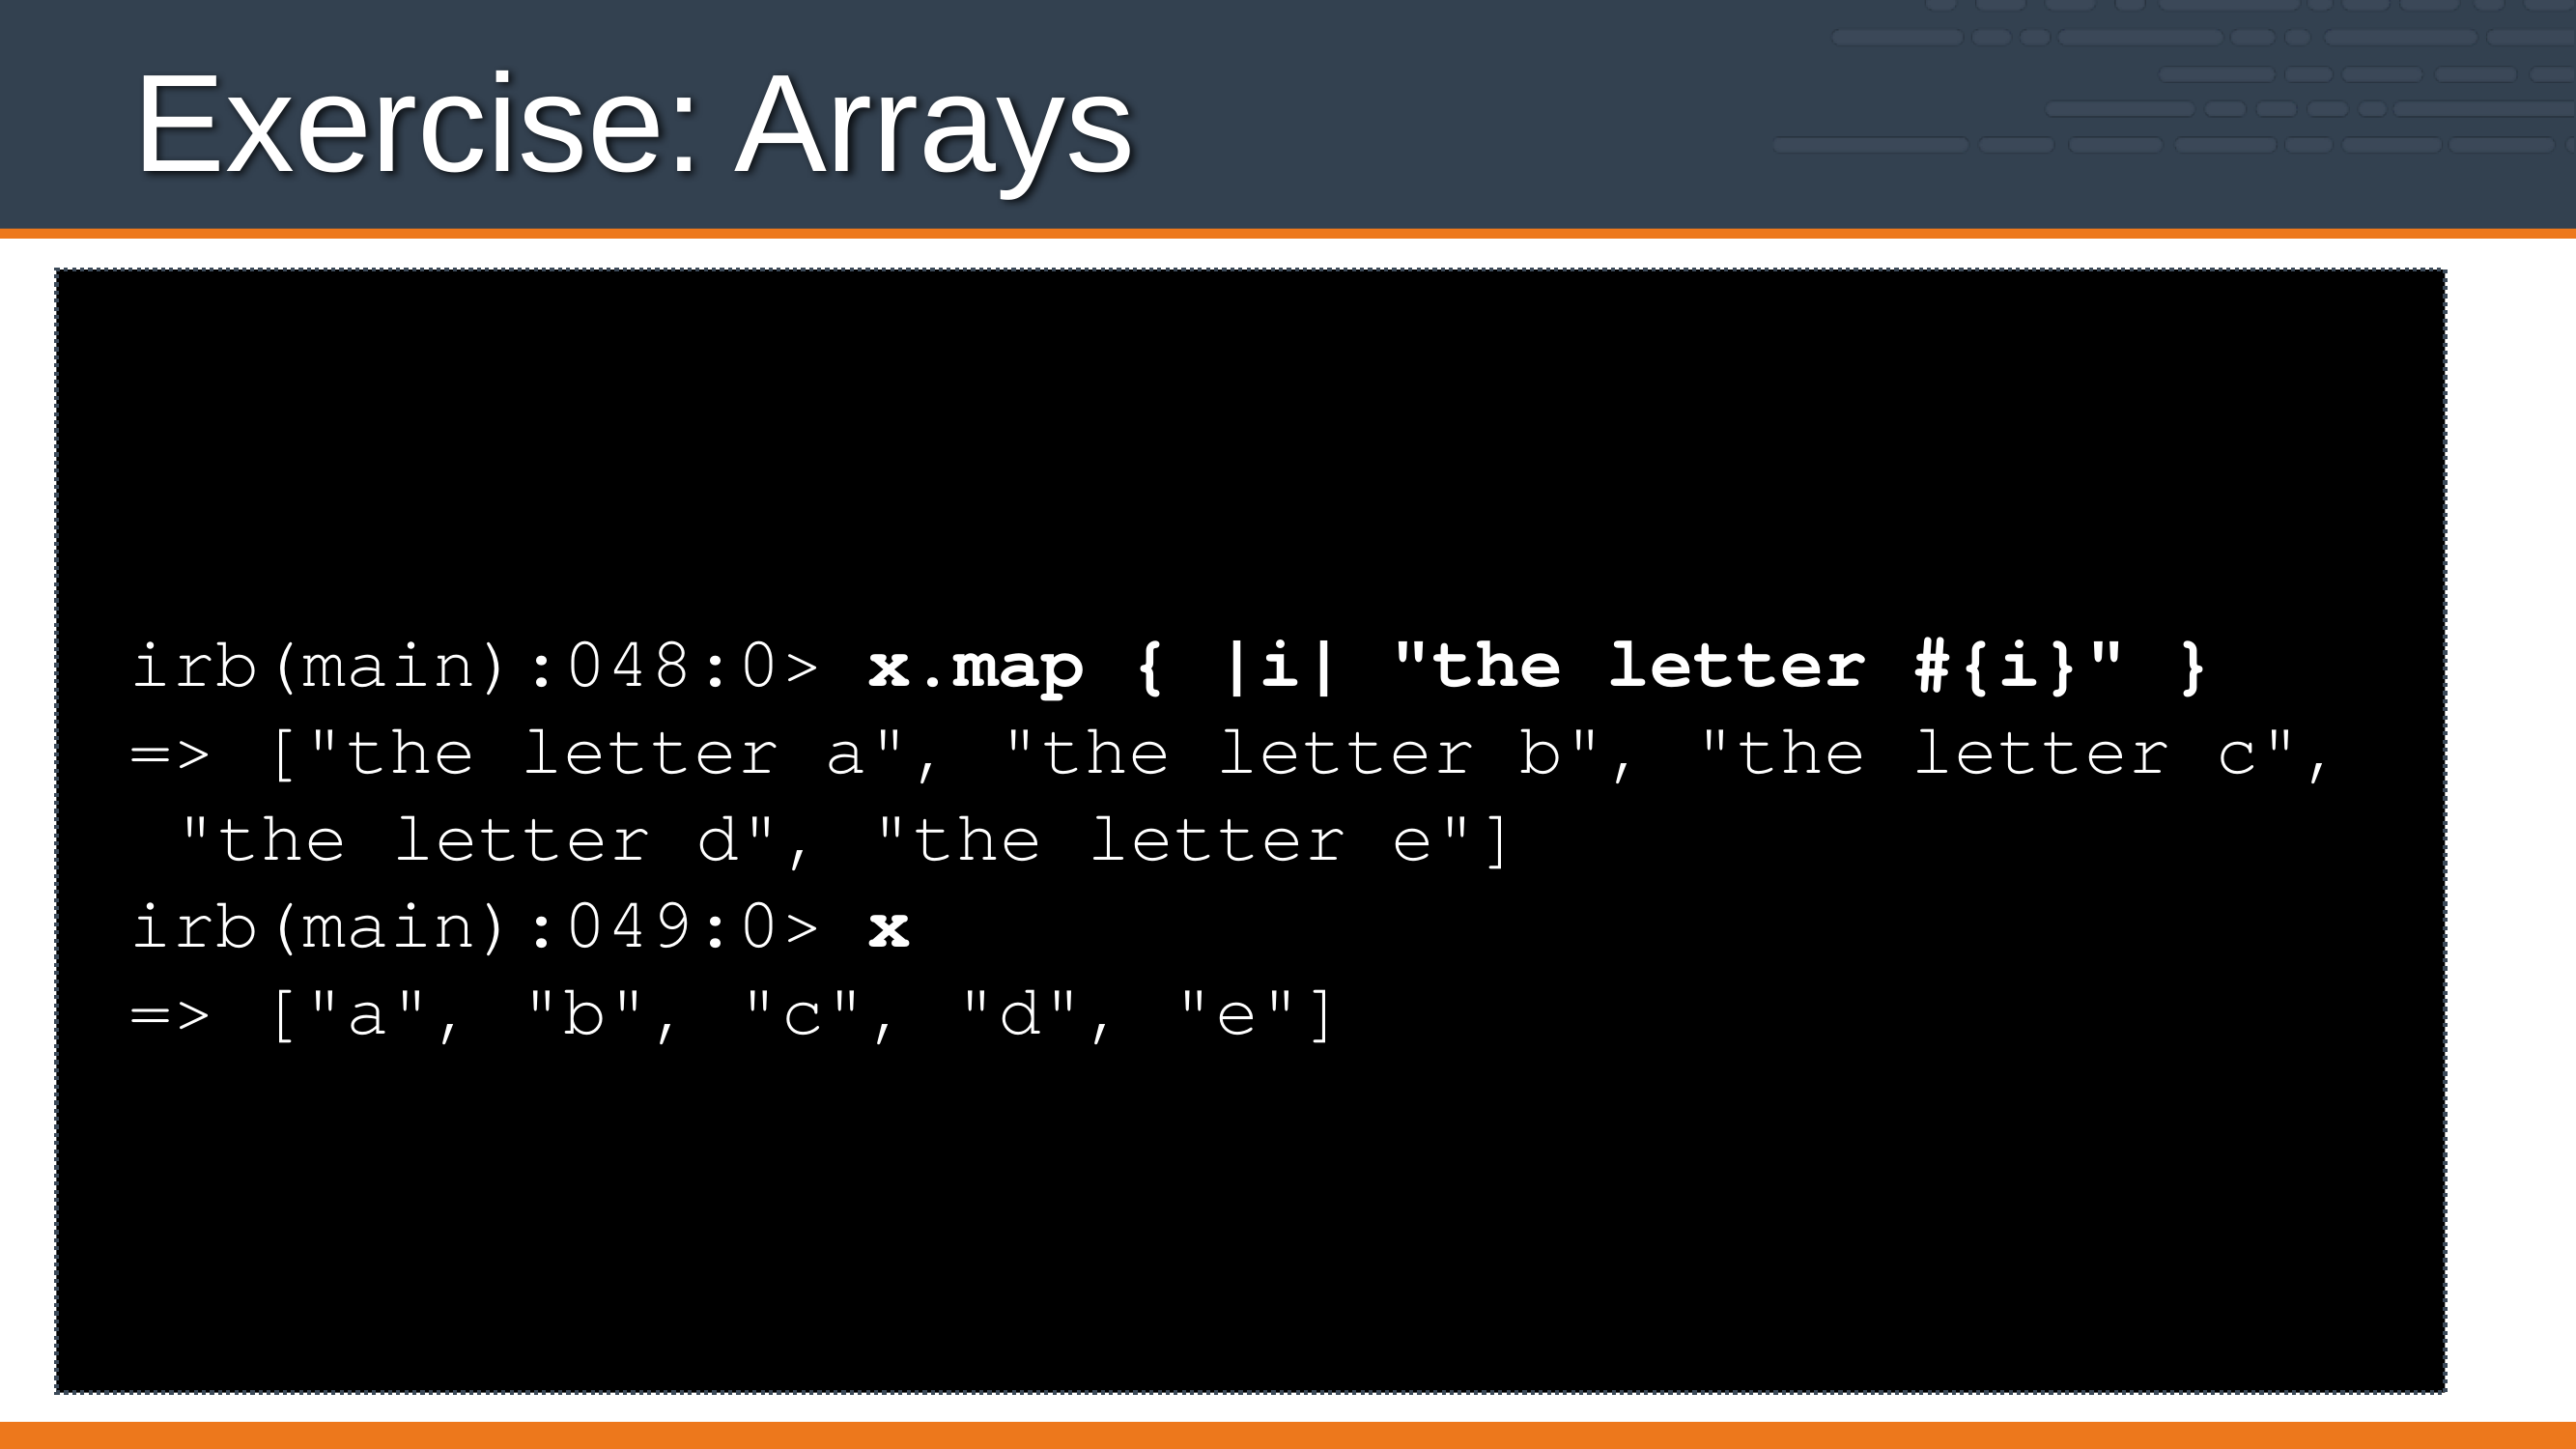

# Exercise: Arrays
irb(main):048:0> x.map { |i| "the letter #{i}" }
=> ["the letter a", "the letter b", "the letter c", "the letter d", "the letter e"]
irb(main):049:0> x
=> ["a", "b", "c", "d", "e"]